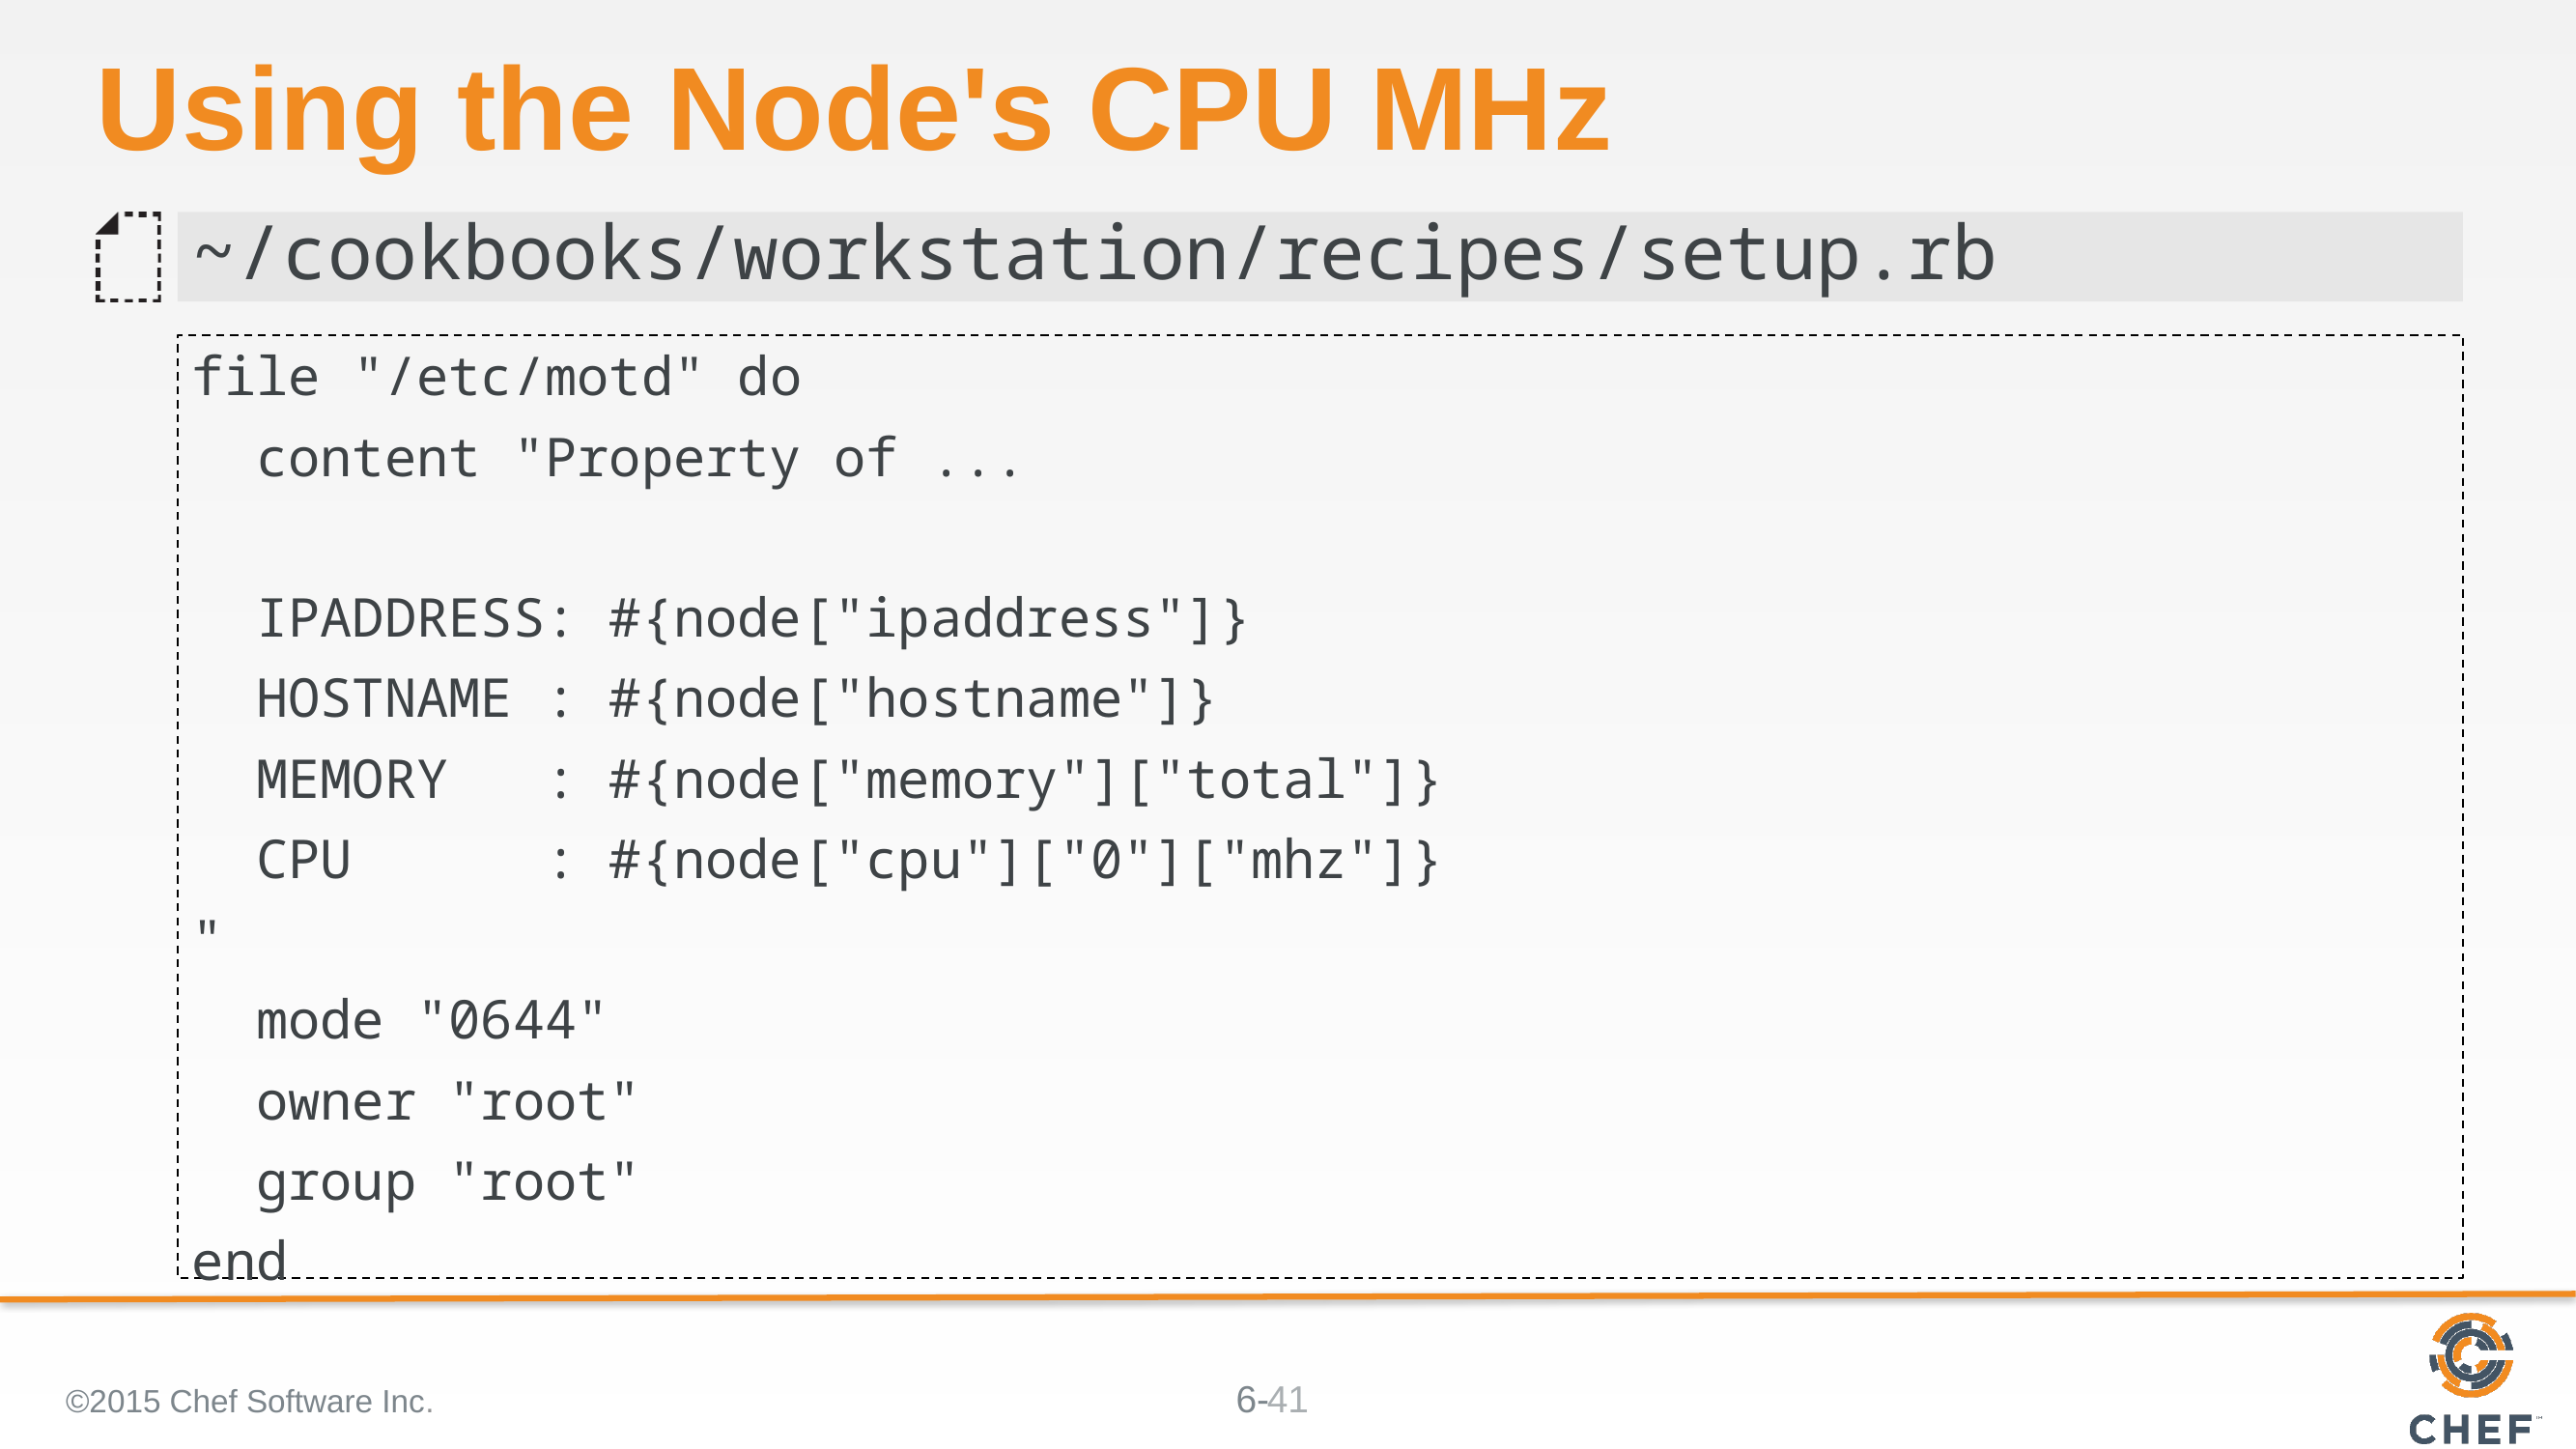

# Using the Node's CPU MHz
~/cookbooks/workstation/recipes/setup.rb
file "/etc/motd" do
  content "Property of ...

  IPADDRESS: #{node["ipaddress"]}
  HOSTNAME : #{node["hostname"]}
  MEMORY   : #{node["memory"]["total"]}
  CPU      : #{node["cpu"]["0"]["mhz"]}
"
  mode "0644"
  owner "root"
  group "root"
end

©2015 Chef Software Inc.
41